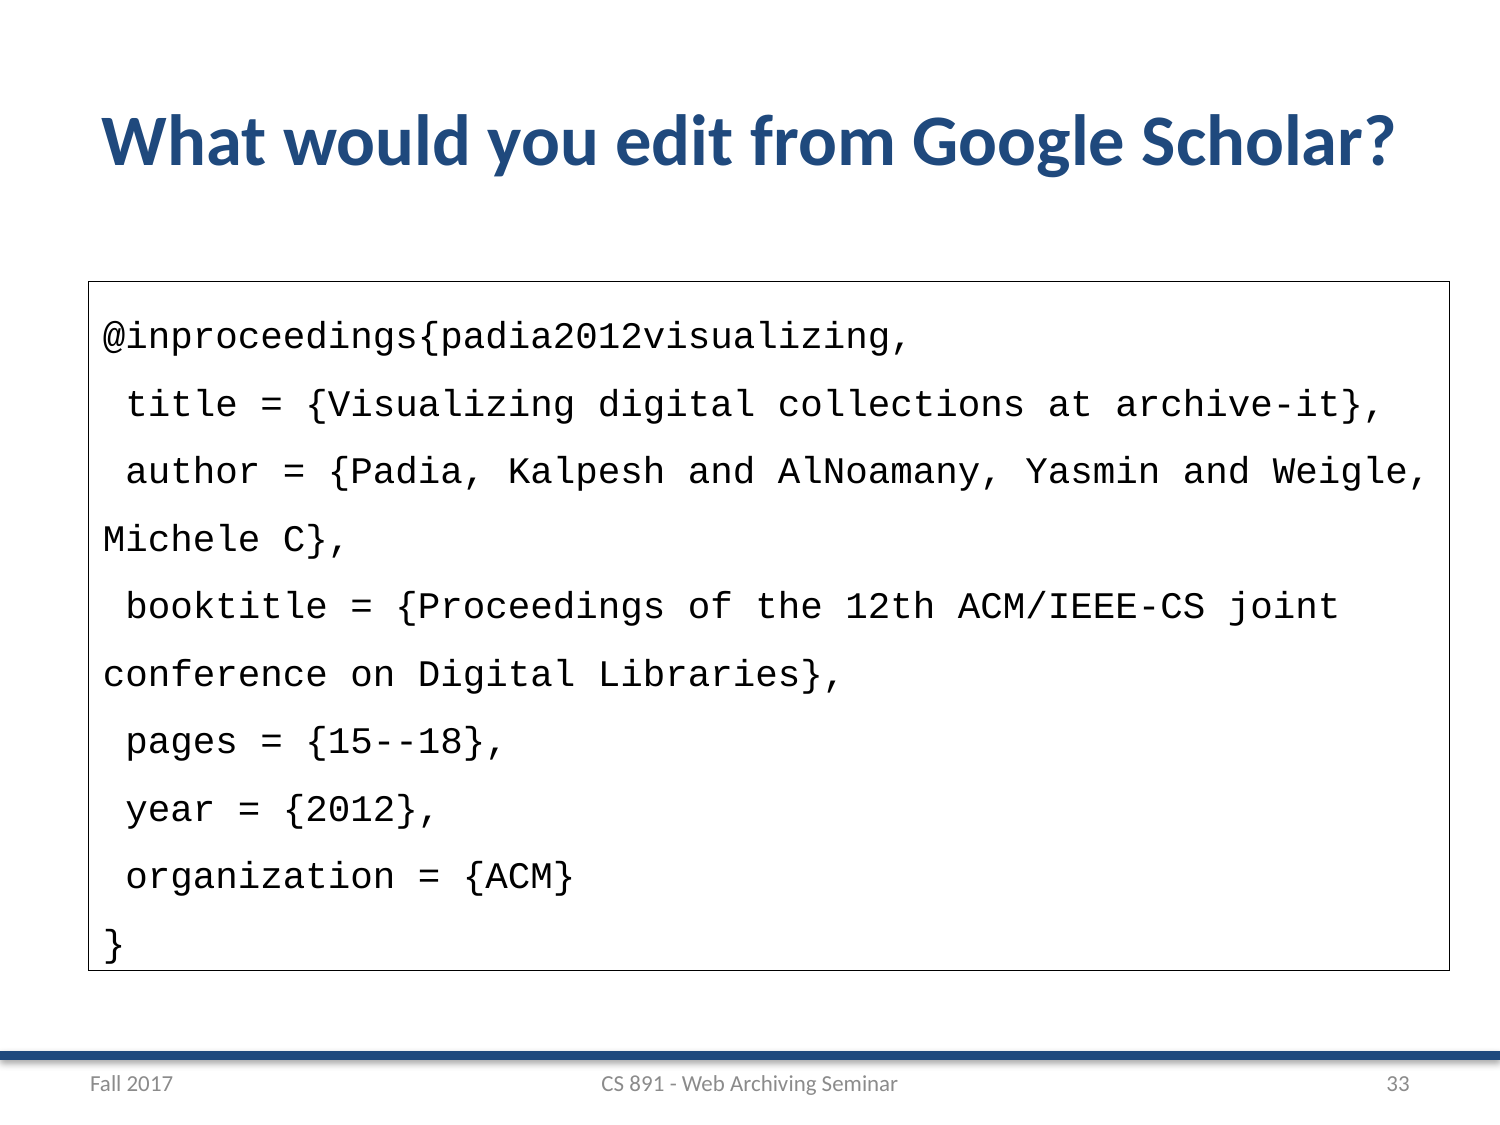

# What would you edit from Google Scholar?
@inproceedings{padia2012visualizing,
 title = {Visualizing digital collections at archive-it},
 author = {Padia, Kalpesh and AlNoamany, Yasmin and Weigle, Michele C},
 booktitle = {Proceedings of the 12th ACM/IEEE-CS joint conference on Digital Libraries},
 pages = {15--18},
 year = {2012},
 organization = {ACM}
}
Fall 2017
CS 891 - Web Archiving Seminar
33